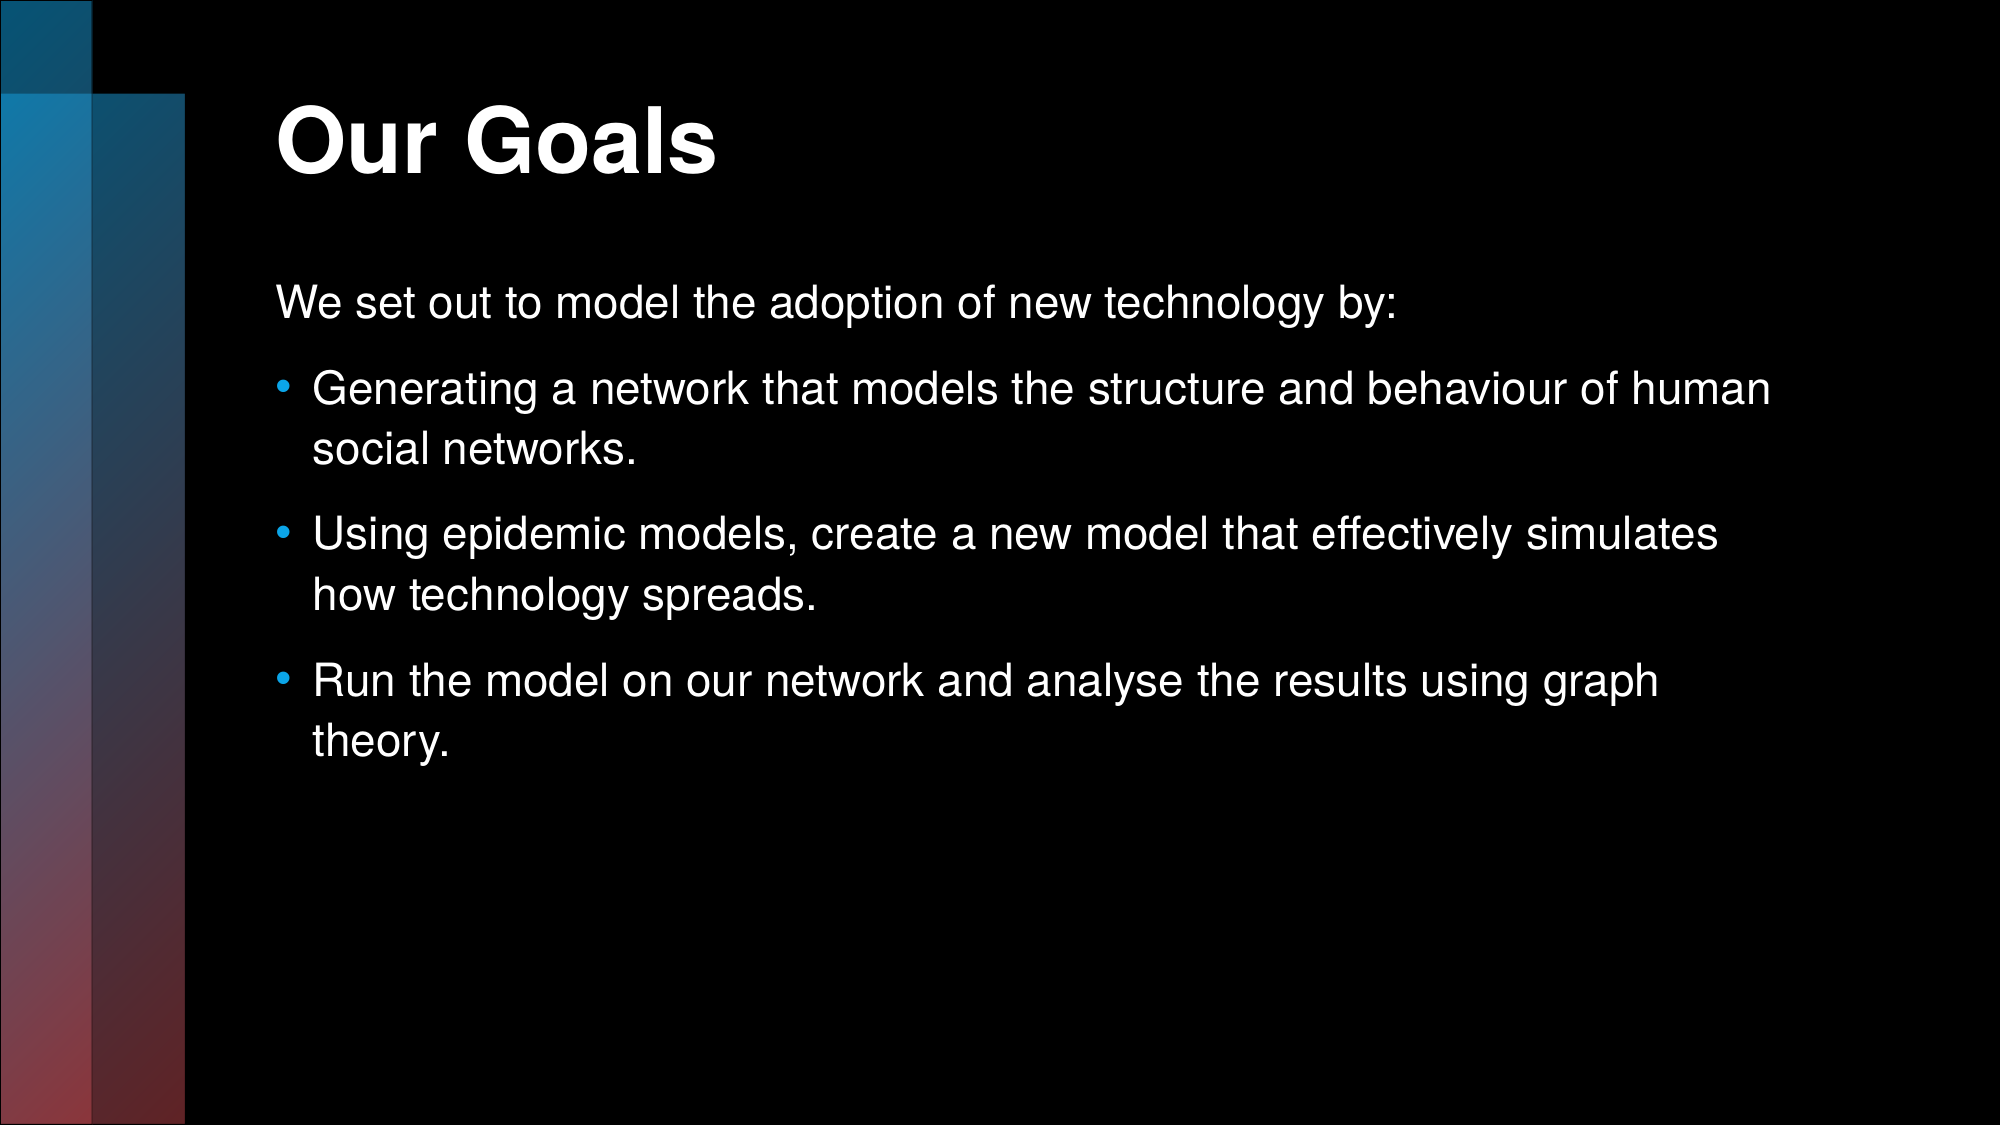

# Our Goals
We set out to model the adoption of new technology by:
Generating a network that models the structure and behaviour of human social networks.
Using epidemic models, create a new model that effectively simulates how technology spreads.
Run the model on our network and analyse the results using graph theory.